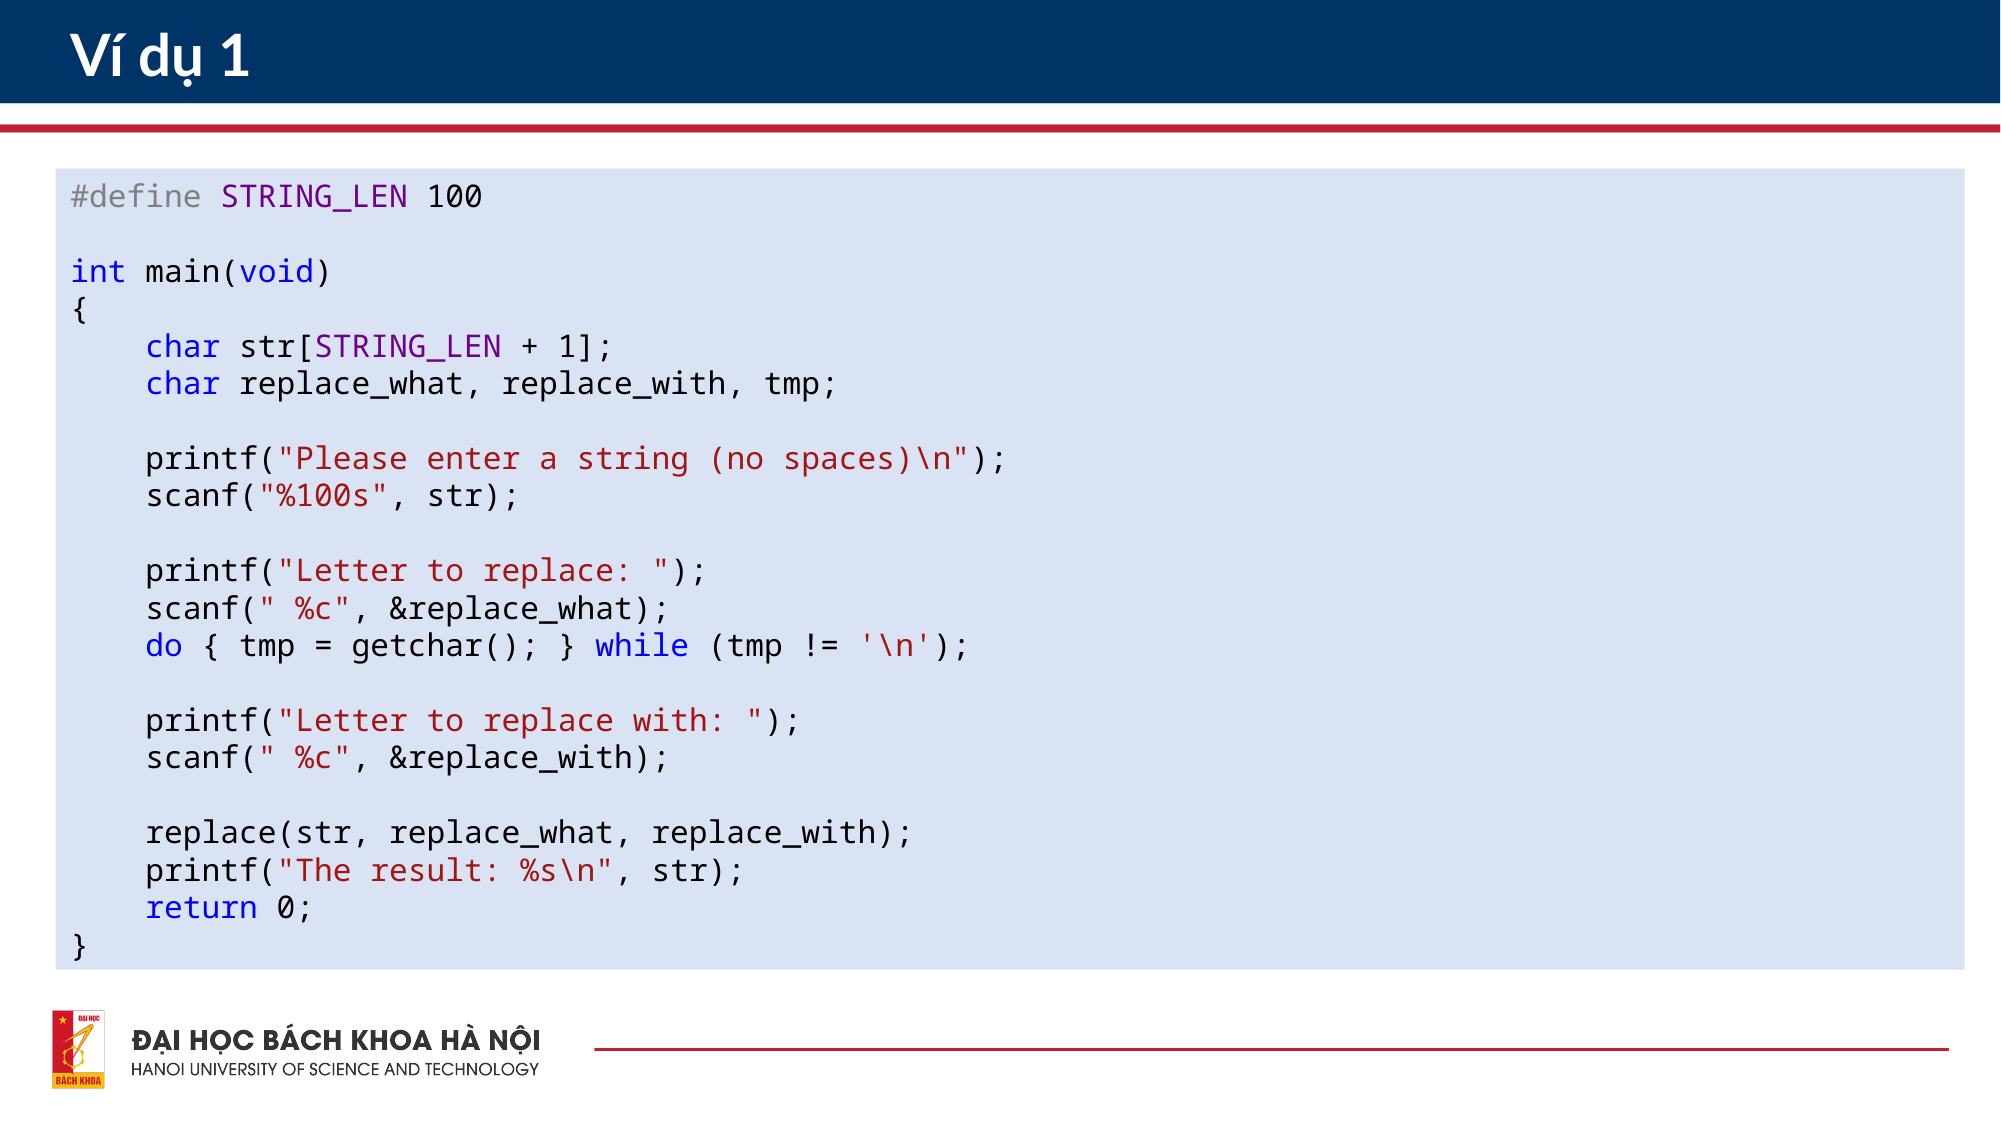

# Ví dụ 1
#define STRING_LEN 100

int main(void)
{
    char str[STRING_LEN + 1];
    char replace_what, replace_with, tmp;

    printf("Please enter a string (no spaces)\n");
    scanf("%100s", str);

    printf("Letter to replace: ");
    scanf(" %c", &replace_what);
    do { tmp = getchar(); } while (tmp != '\n');

    printf("Letter to replace with: ");
    scanf(" %c", &replace_with);

    replace(str, replace_what, replace_with);
    printf("The result: %s\n", str);
    return 0;
}